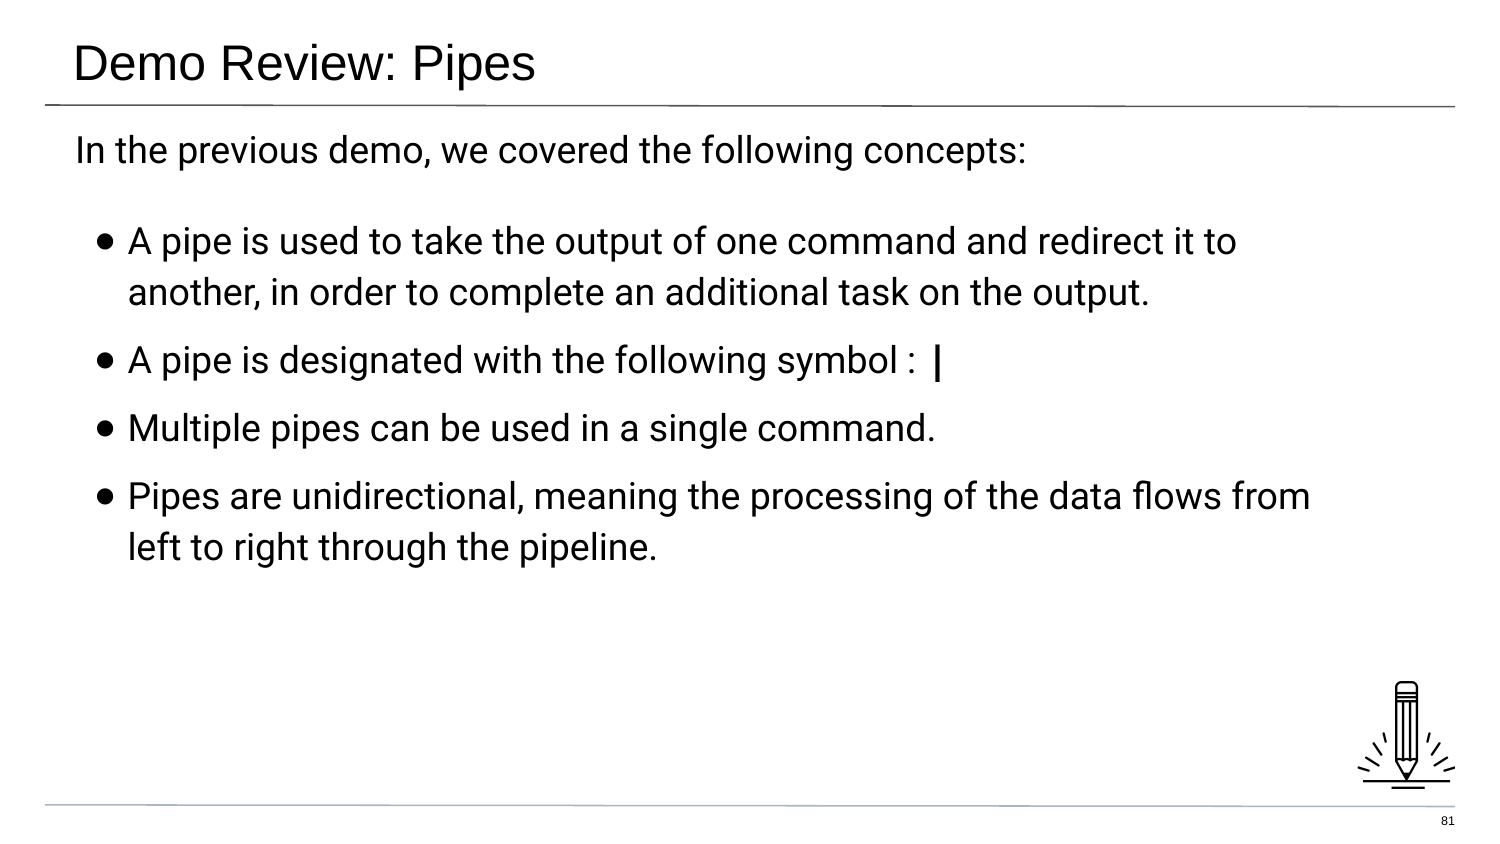

# Demo Review: Pipes
In the previous demo, we covered the following concepts:
A pipe is used to take the output of one command and redirect it to another, in order to complete an additional task on the output.
A pipe is designated with the following symbol : |
Multiple pipes can be used in a single command.
Pipes are unidirectional, meaning the processing of the data flows from left to right through the pipeline.
81